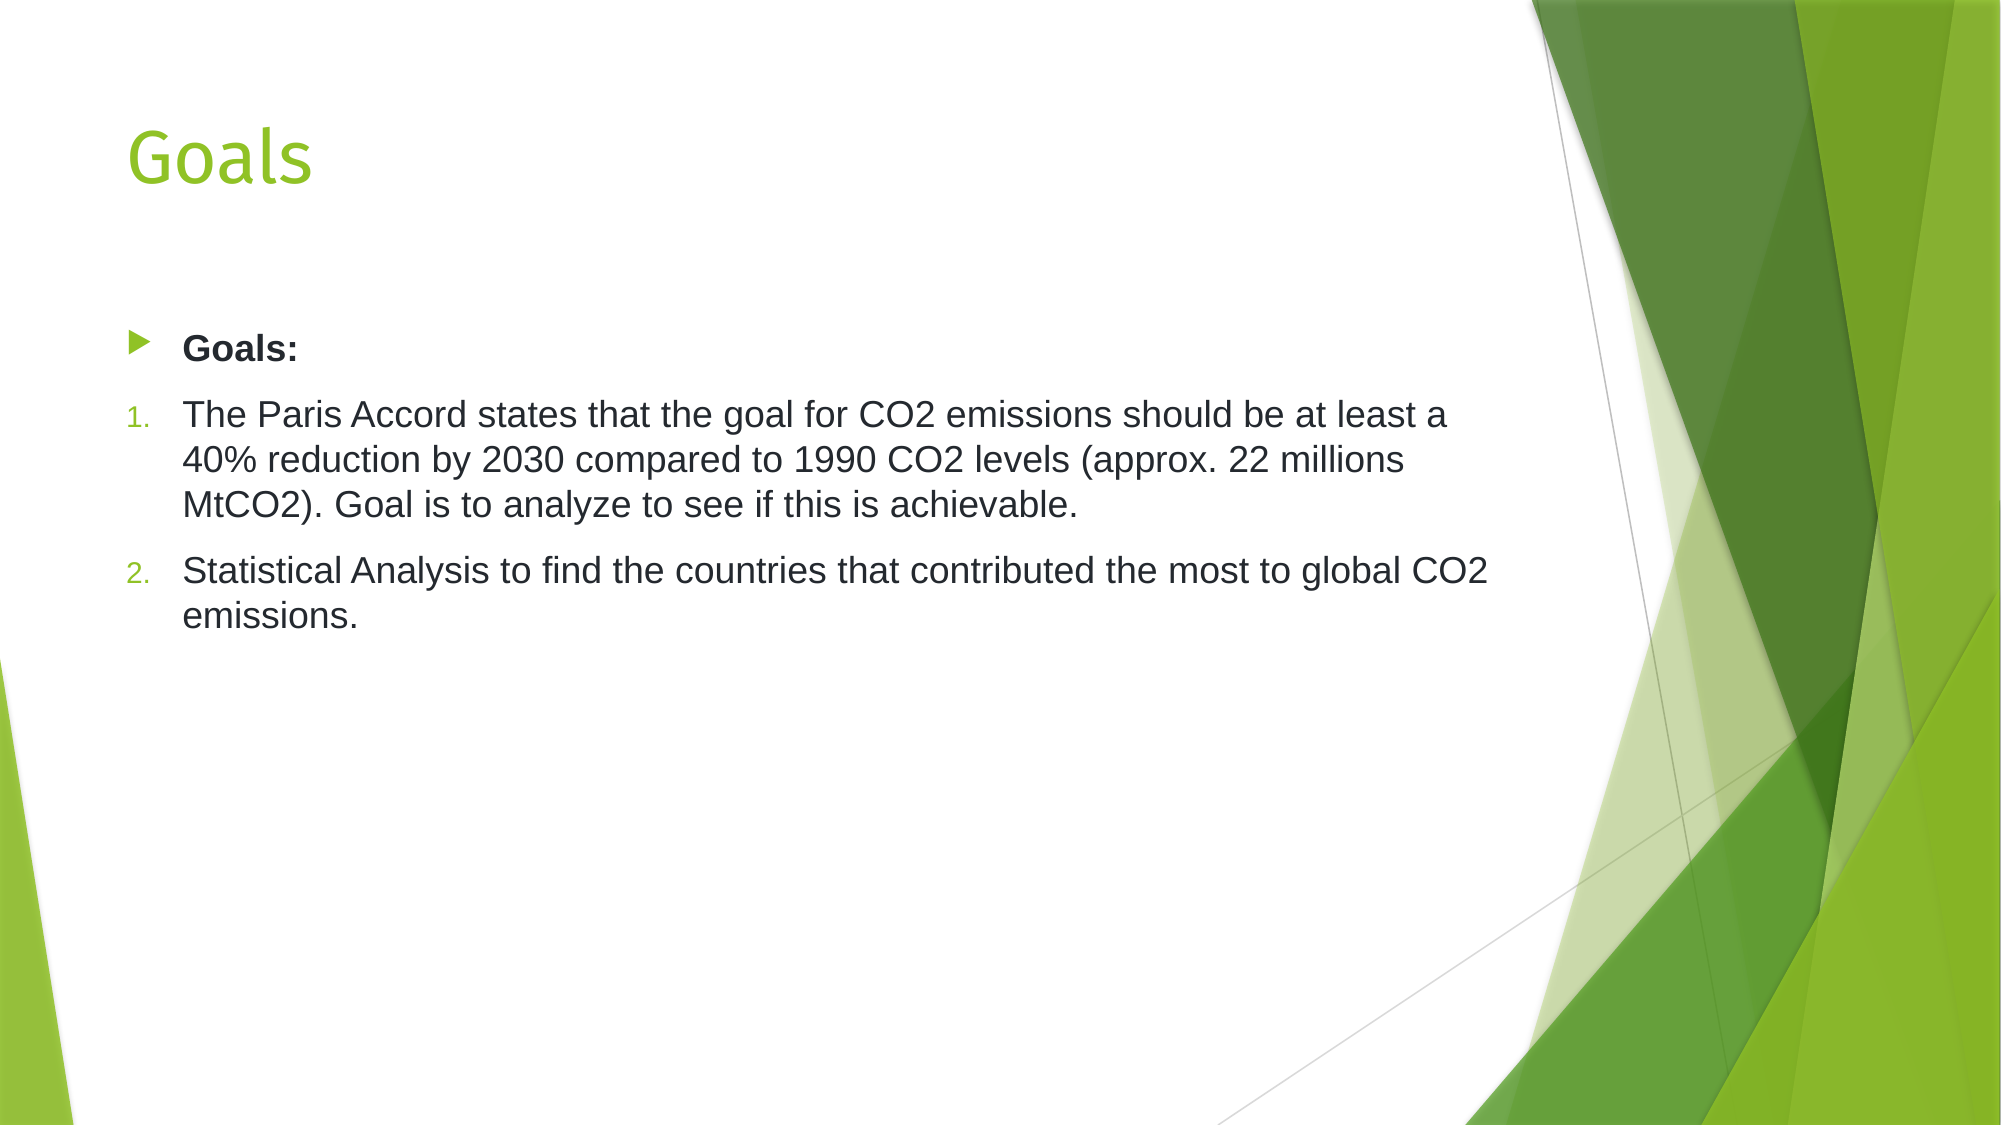

# Goals
Goals:
The Paris Accord states that the goal for CO2 emissions should be at least a 40% reduction by 2030 compared to 1990 CO2 levels (approx. 22 millions MtCO2). Goal is to analyze to see if this is achievable.
Statistical Analysis to find the countries that contributed the most to global CO2 emissions.